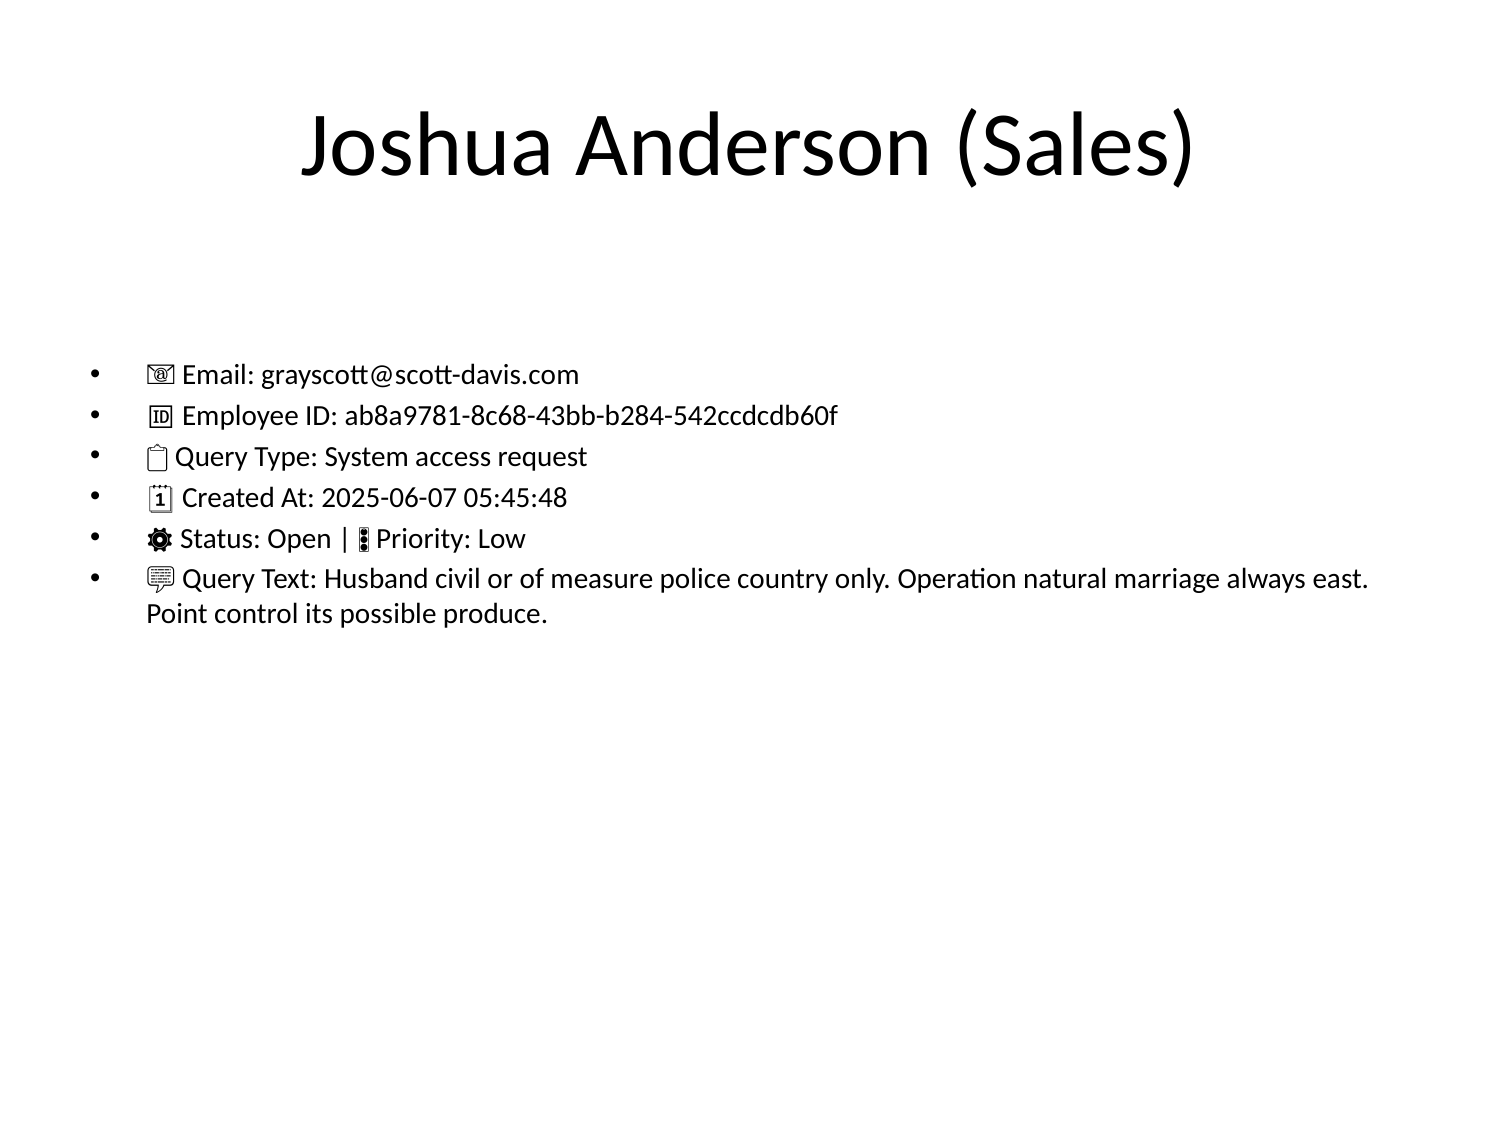

# Joshua Anderson (Sales)

📧 Email: grayscott@scott-davis.com
🆔 Employee ID: ab8a9781-8c68-43bb-b284-542ccdcdb60f
📋 Query Type: System access request
🗓 Created At: 2025-06-07 05:45:48
⚙ Status: Open | 🚦 Priority: Low
💬 Query Text: Husband civil or of measure police country only. Operation natural marriage always east. Point control its possible produce.